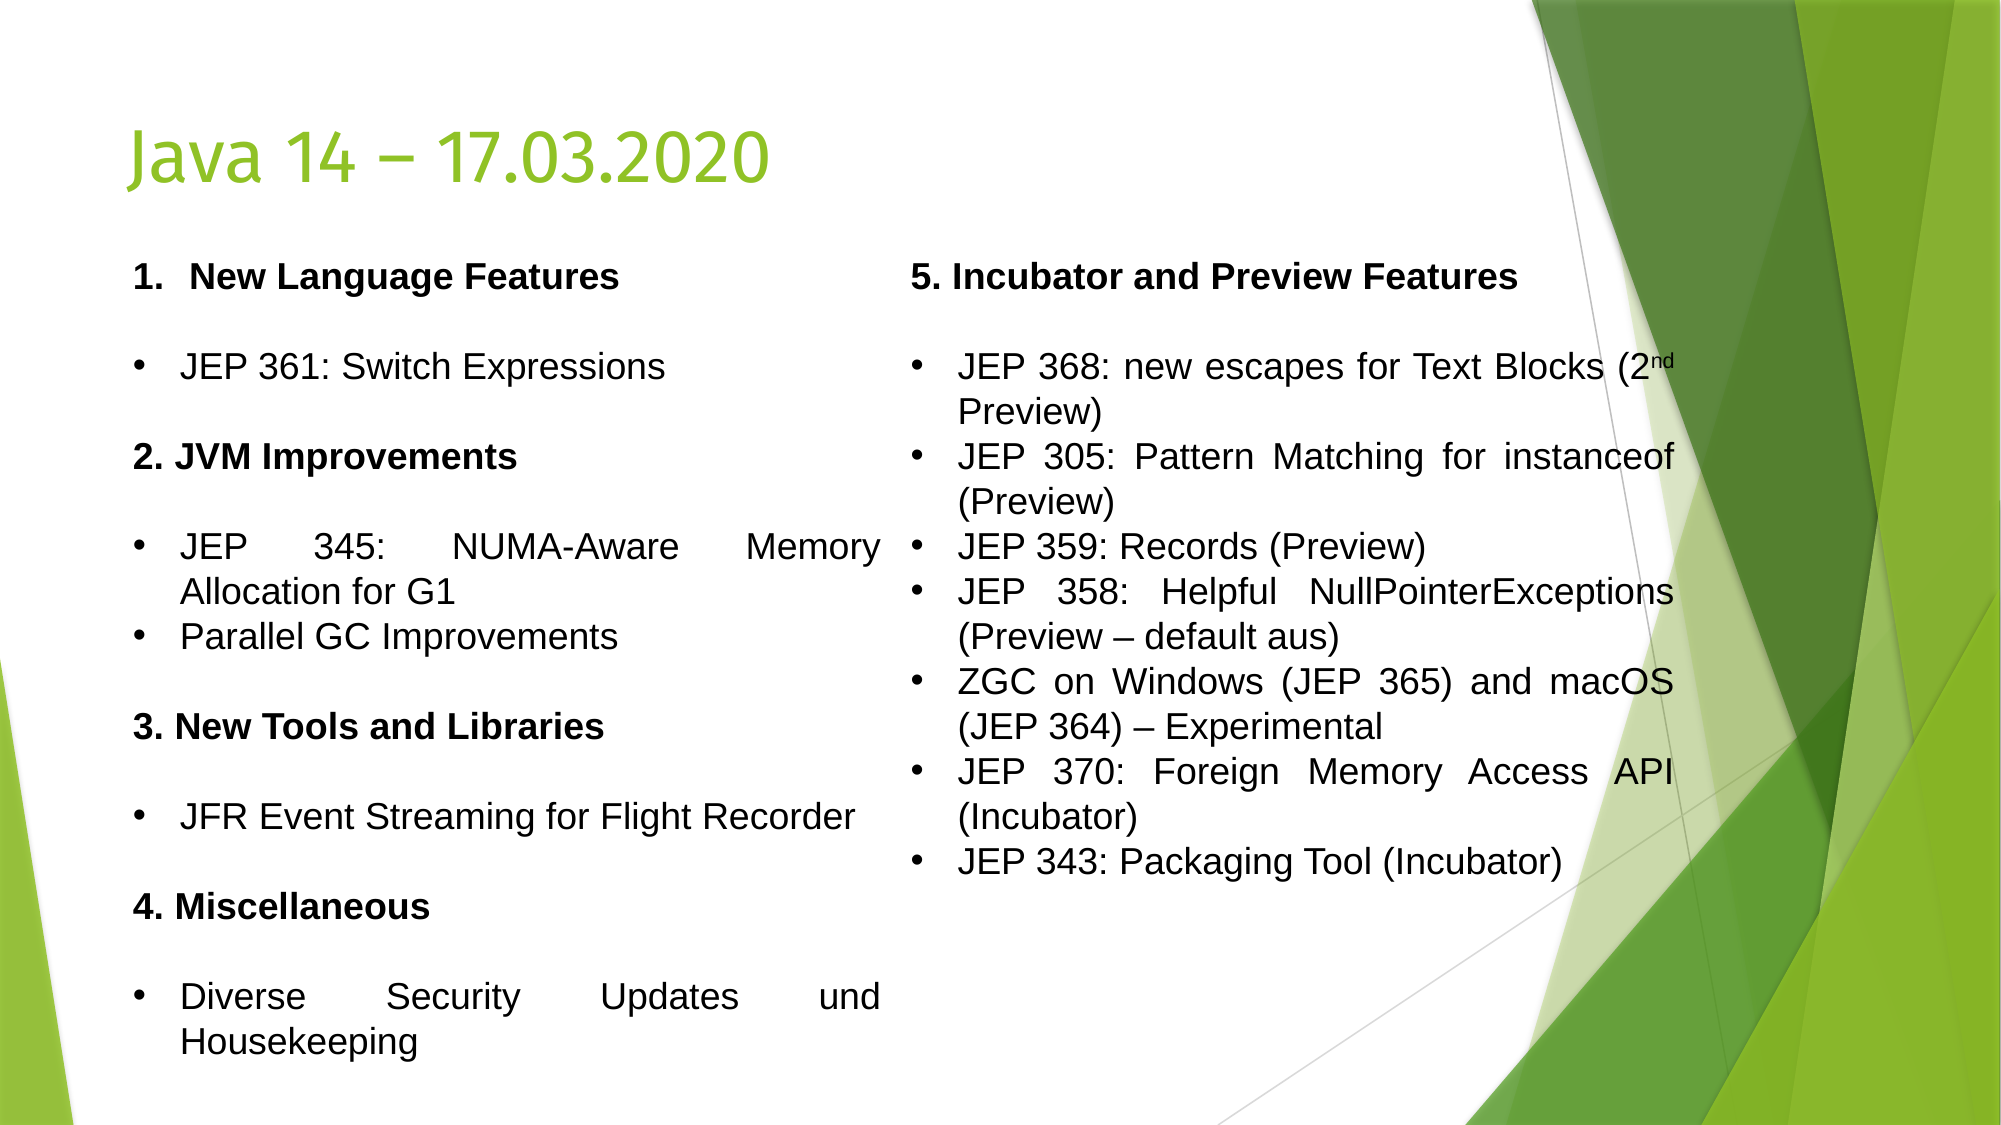

# Java 14 – 17.03.2020
New Language Features

JEP 361: Switch Expressions

2. JVM Improvements

JEP 345: NUMA-Aware Memory Allocation for G1
Parallel GC Improvements

3. New Tools and Libraries

JFR Event Streaming for Flight Recorder

4. Miscellaneous

Diverse Security Updates und Housekeeping

5. Incubator and Preview Features

JEP 368: new escapes for Text Blocks (2nd Preview)
JEP 305: Pattern Matching for instanceof (Preview)
JEP 359: Records (Preview)
JEP 358: Helpful NullPointerExceptions (Preview – default aus)
ZGC on Windows (JEP 365) and macOS (JEP 364) – Experimental
JEP 370: Foreign Memory Access API (Incubator)
JEP 343: Packaging Tool (Incubator)